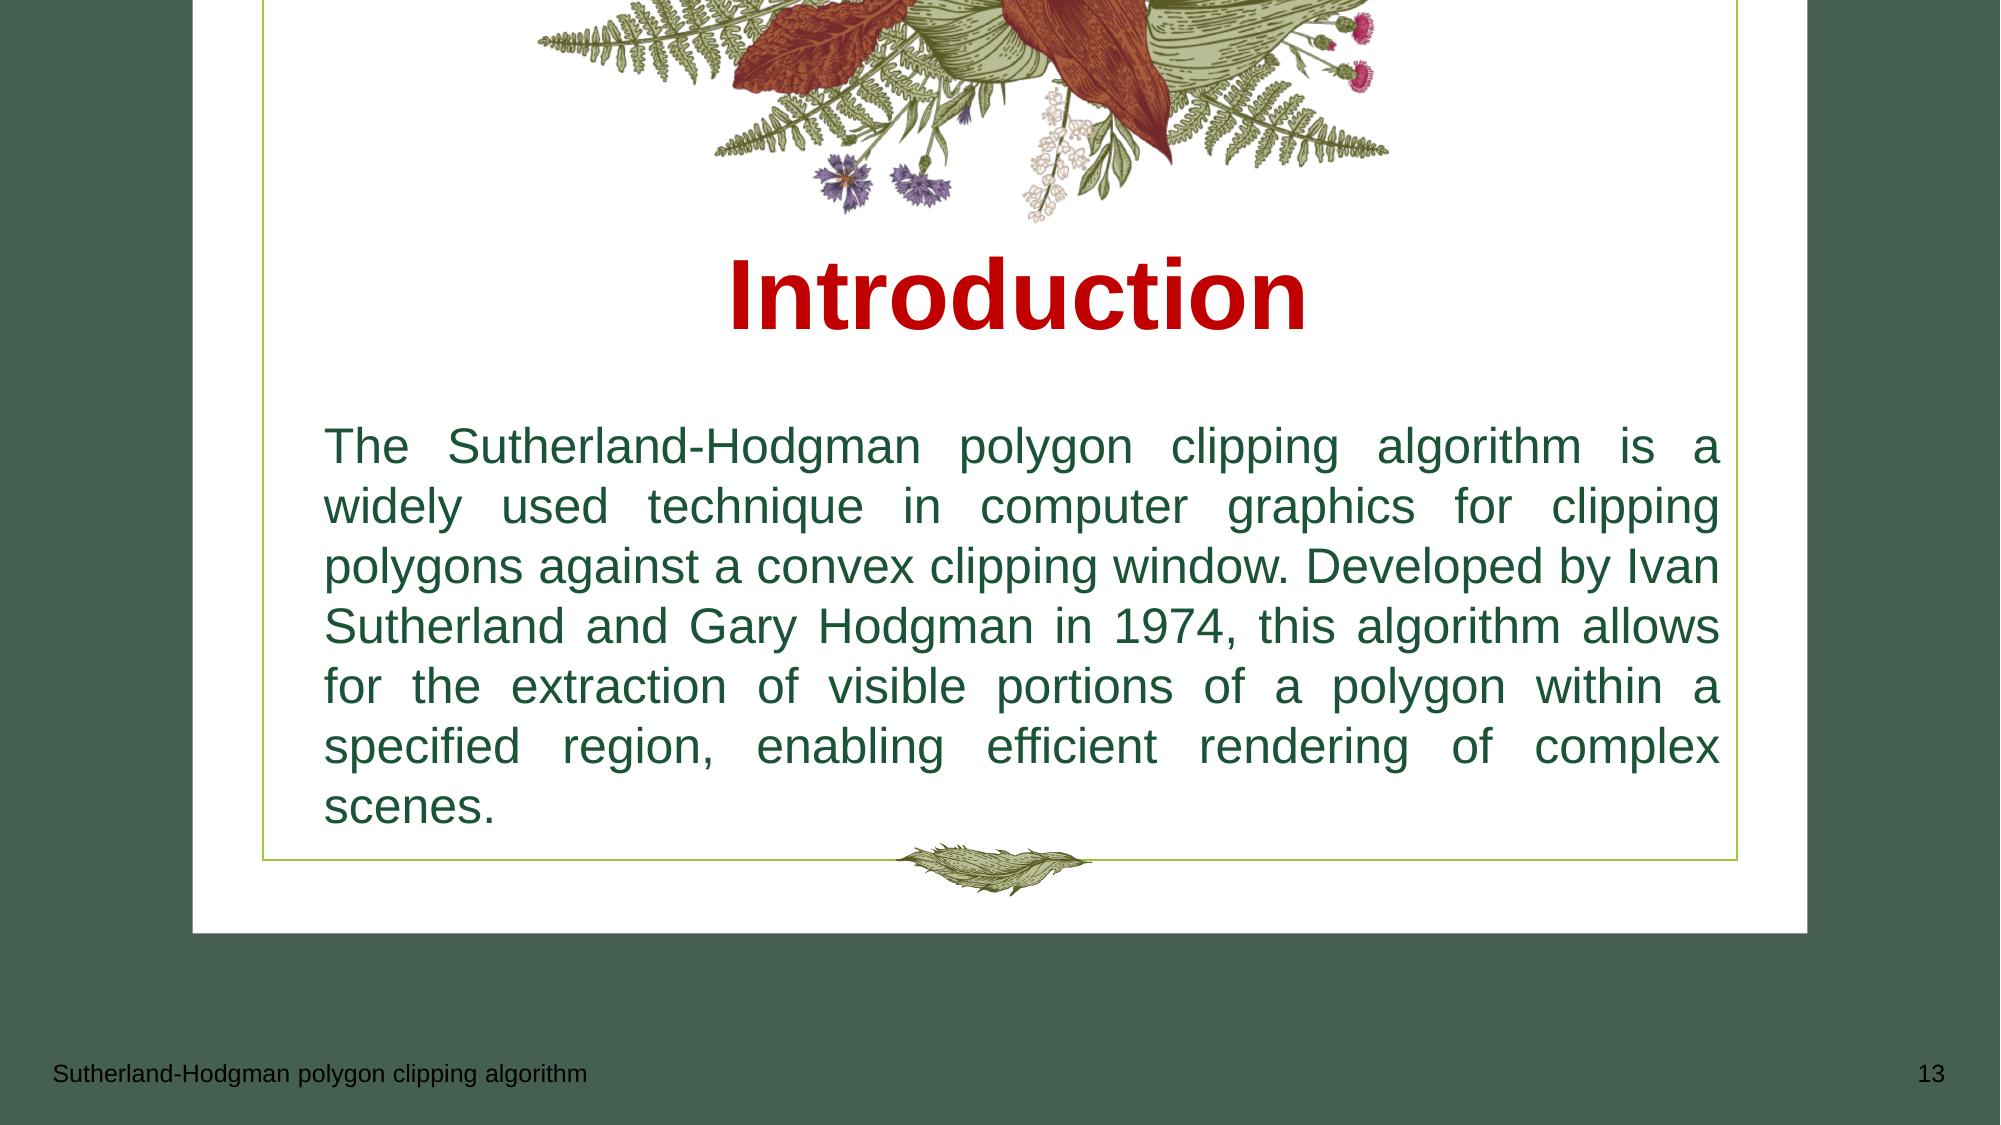

# Introduction
The Sutherland-Hodgman polygon clipping algorithm is a widely used technique in computer graphics for clipping polygons against a convex clipping window. Developed by Ivan Sutherland and Gary Hodgman in 1974, this algorithm allows for the extraction of visible portions of a polygon within a specified region, enabling efficient rendering of complex scenes.
Sutherland-Hodgman polygon clipping algorithm
13